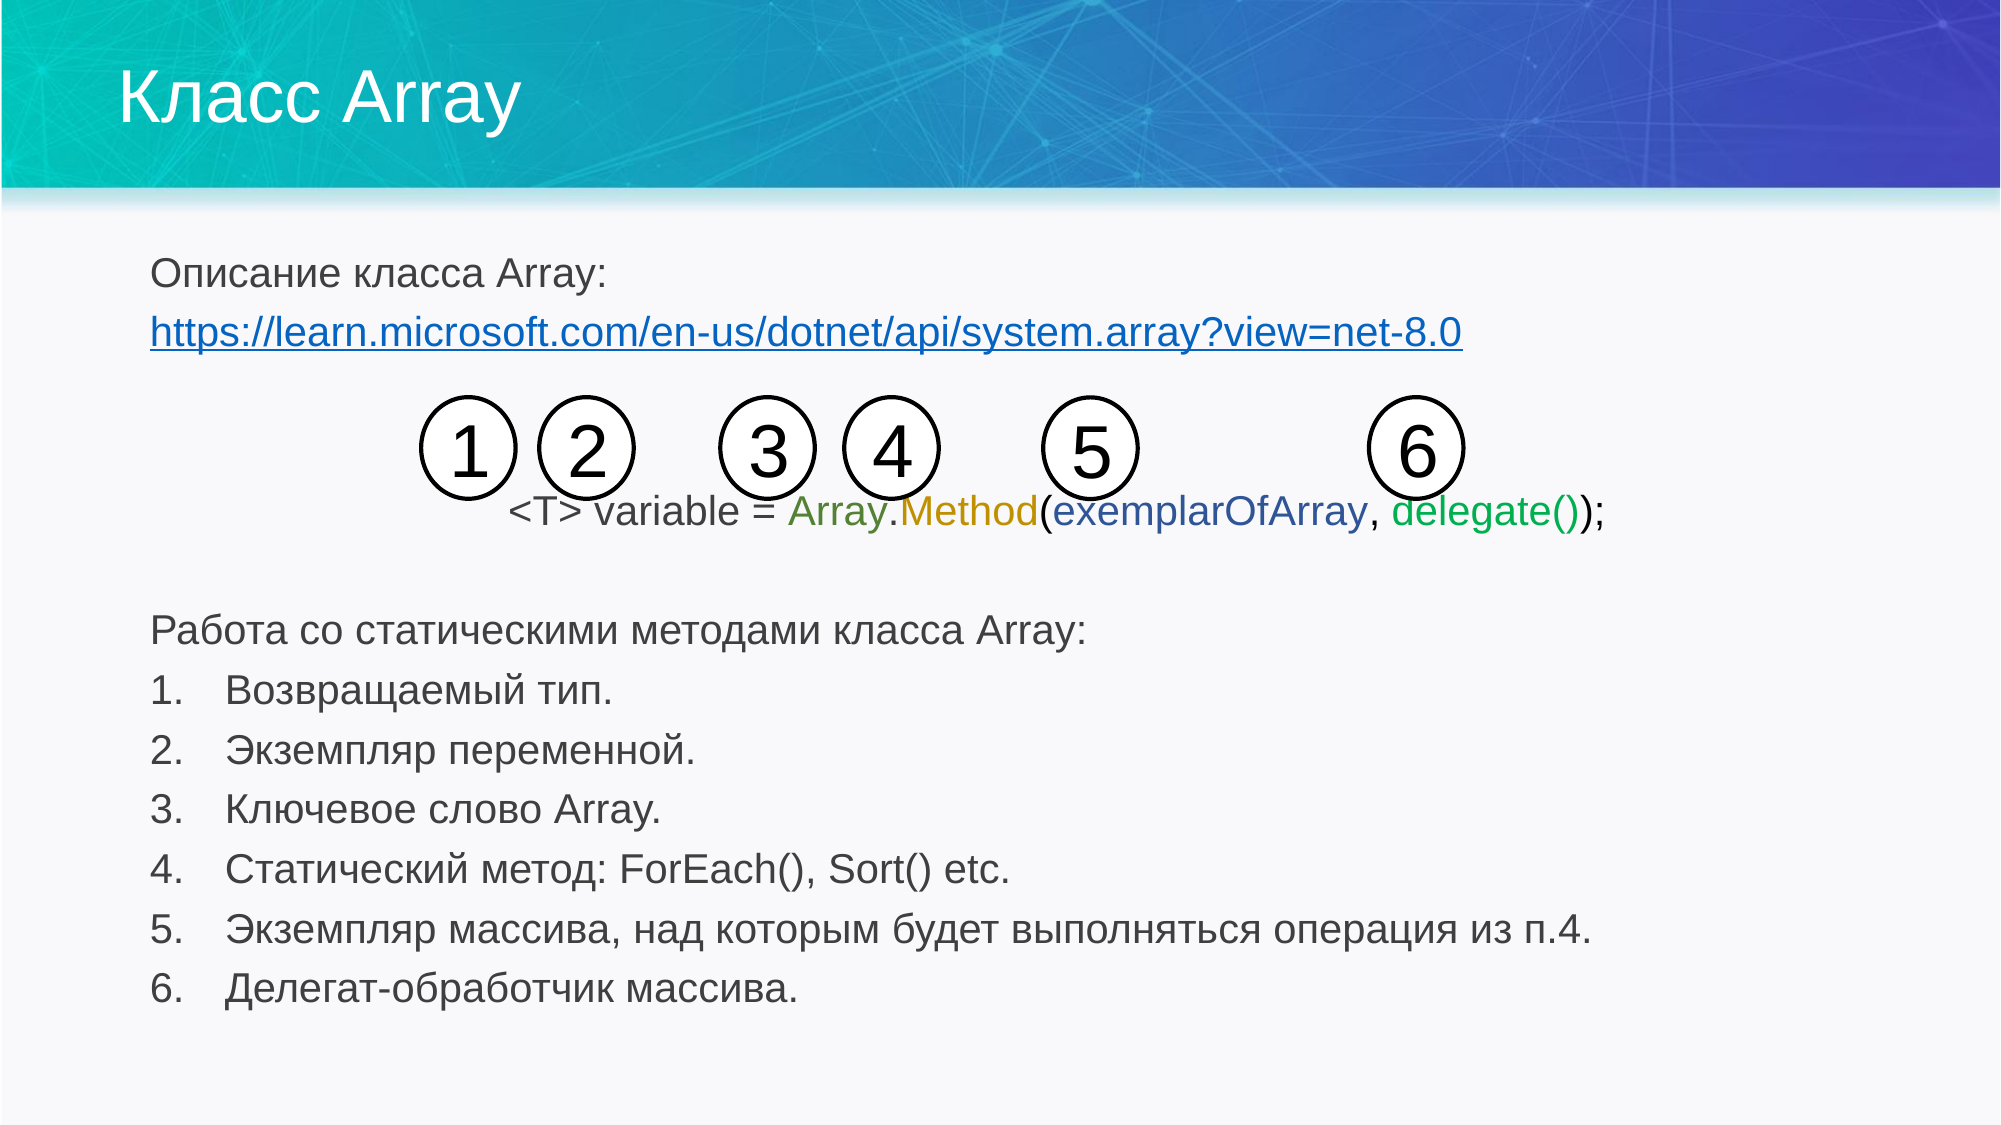

Класс Array
Описание класса Array:
https://learn.microsoft.com/en-us/dotnet/api/system.array?view=net-8.0

			<T> variable = Array.Method(exemplarOfArray, delegate());

Работа со статическими методами класса Array:
Возвращаемый тип.
Экземпляр переменной.
Ключевое слово Array.
Статический метод: ForEach(), Sort() etc.
Экземпляр массива, над которым будет выполняться операция из п.4.
Делегат-обработчик массива.

1
2
3
4
6
5